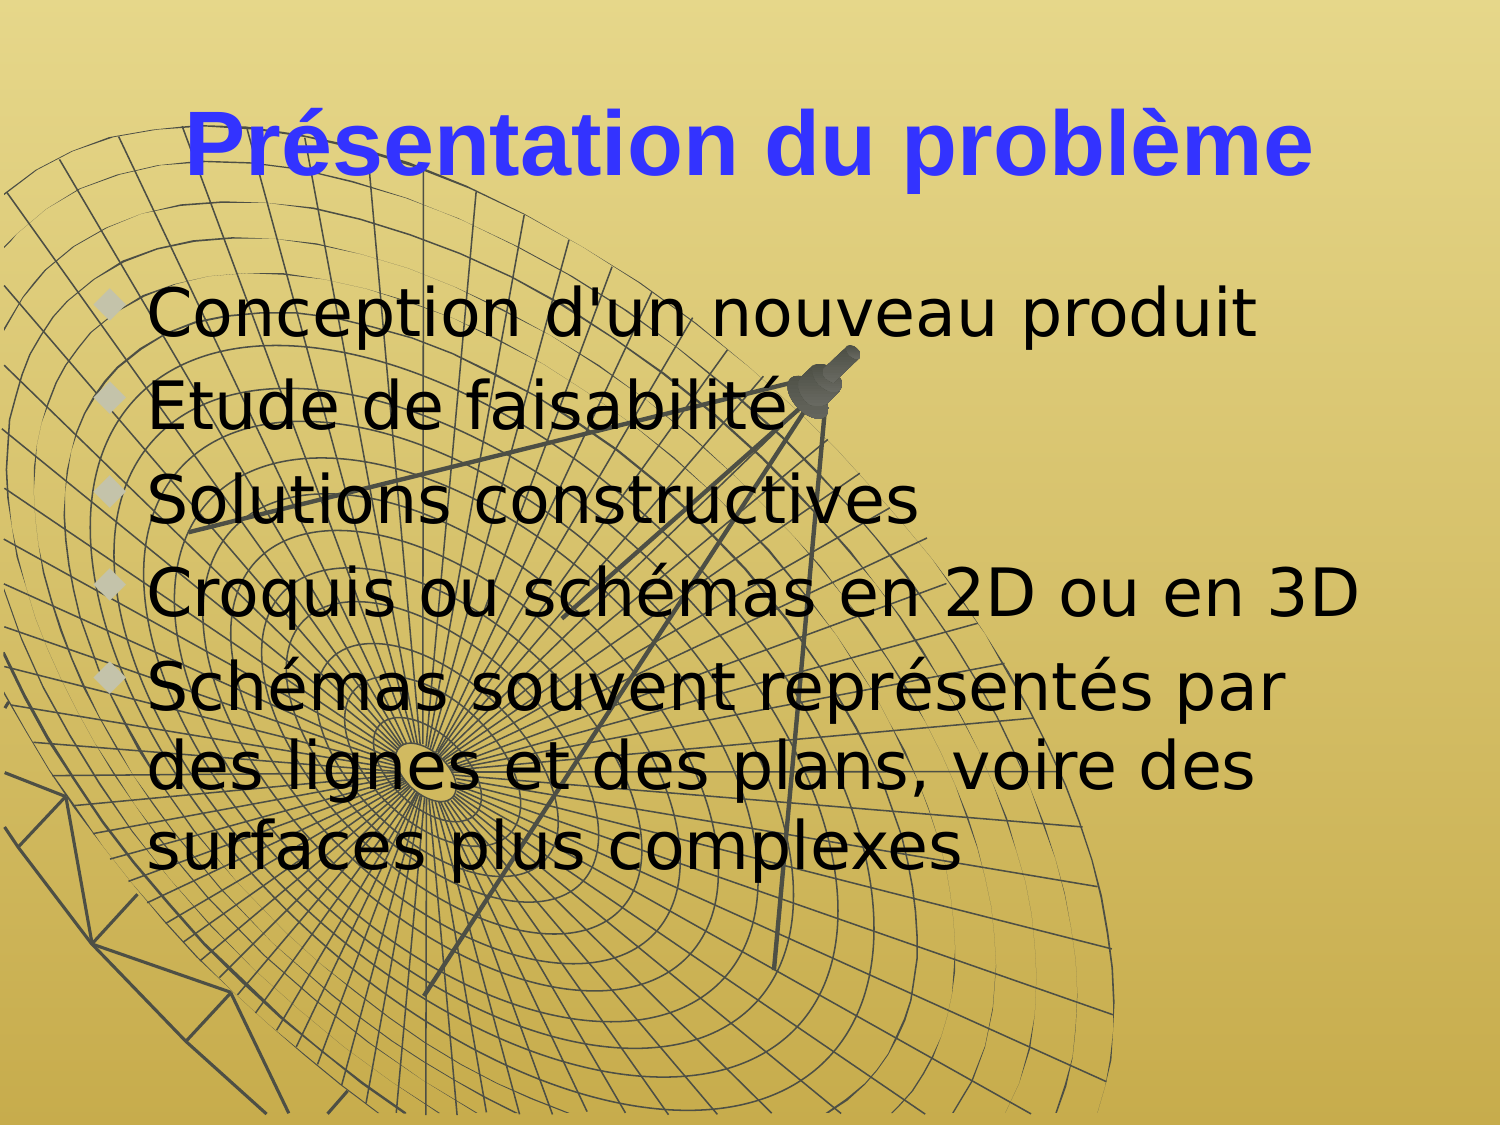

# Présentation du problème
Conception d'un nouveau produit
Etude de faisabilité
Solutions constructives
Croquis ou schémas en 2D ou en 3D
Schémas souvent représentés par des lignes et des plans, voire des surfaces plus complexes